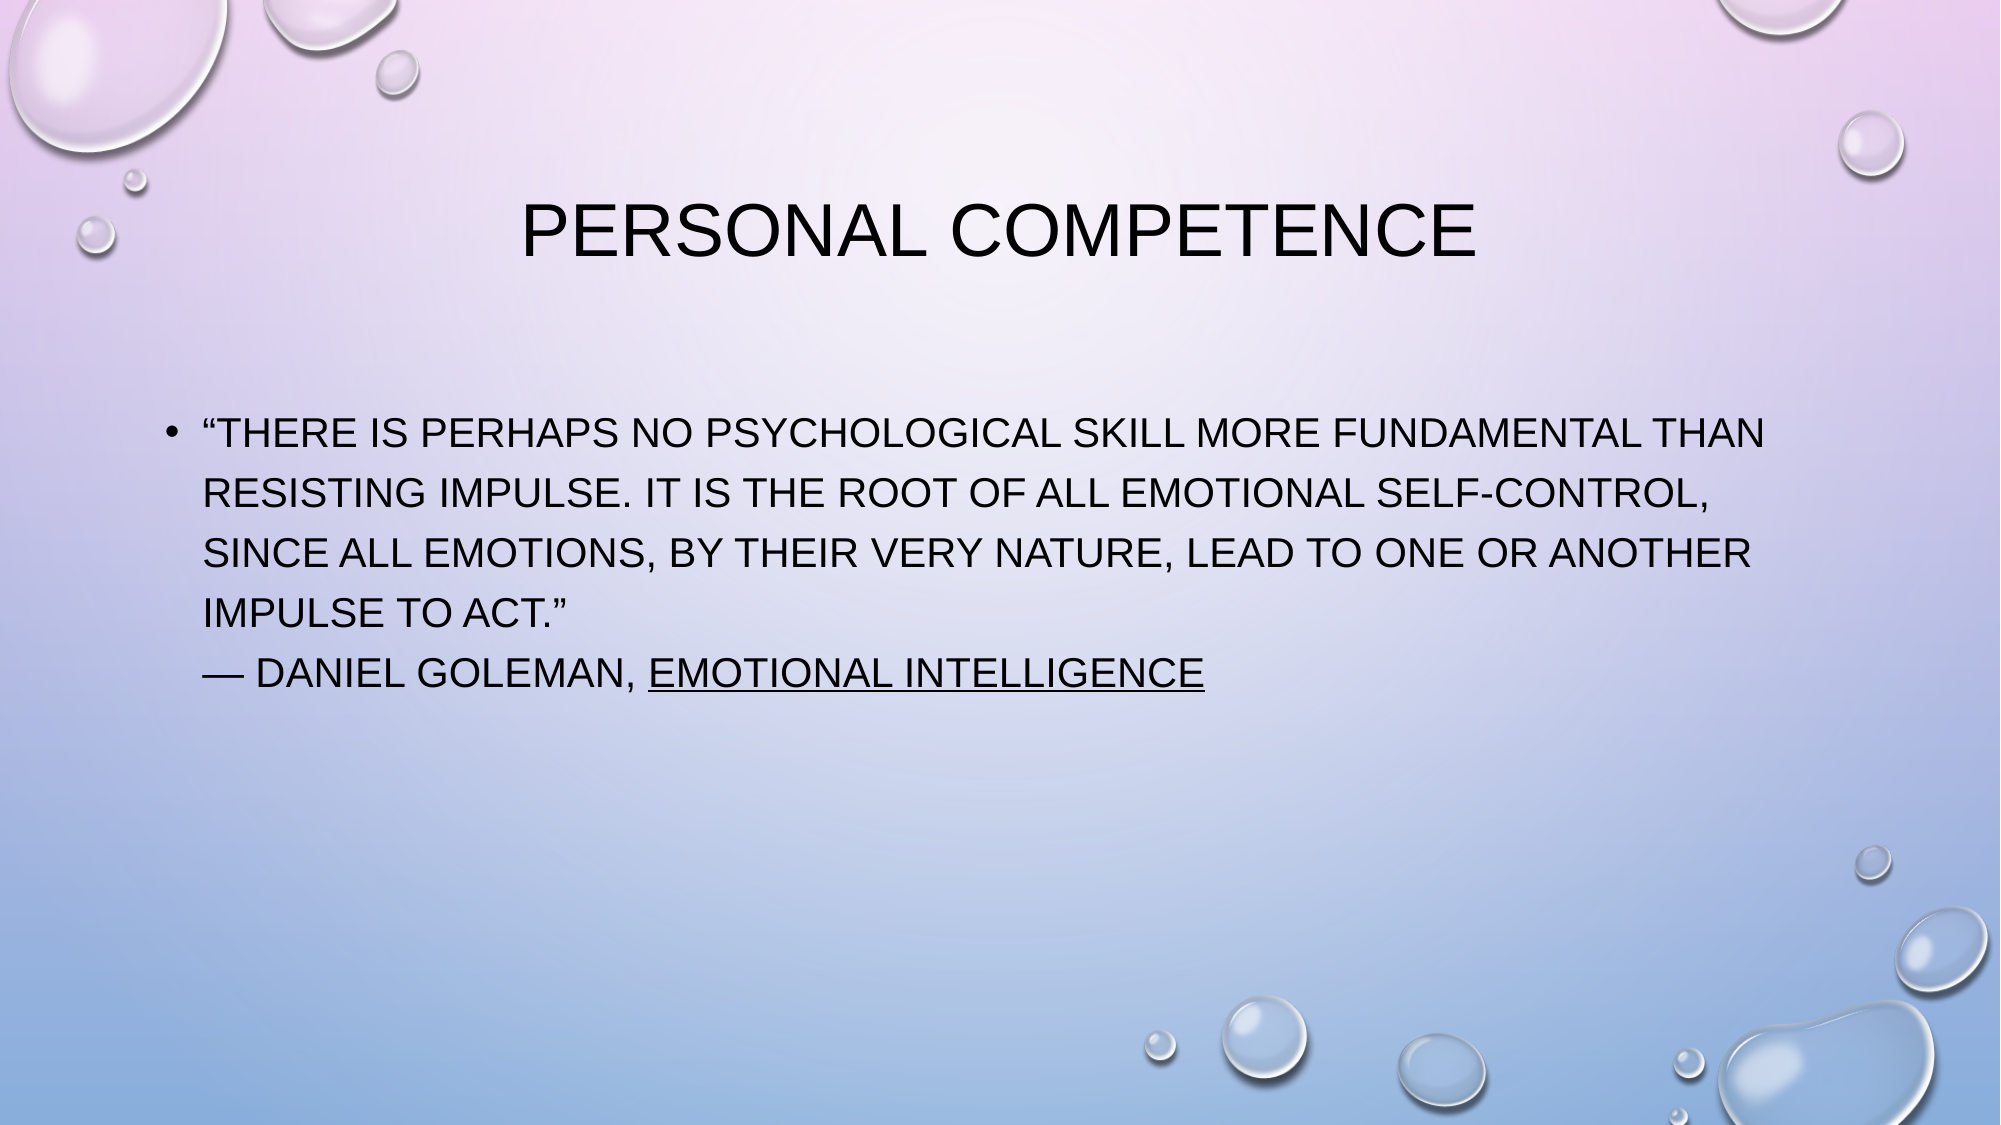

# PERSONAL COMPETENCE
“There is perhaps no psychological skill more fundamental than resisting impulse. It is the root of all emotional self-control, since all emotions, by their very nature, lead to one or another impulse to act.”
― Daniel Goleman, Emotional Intelligence